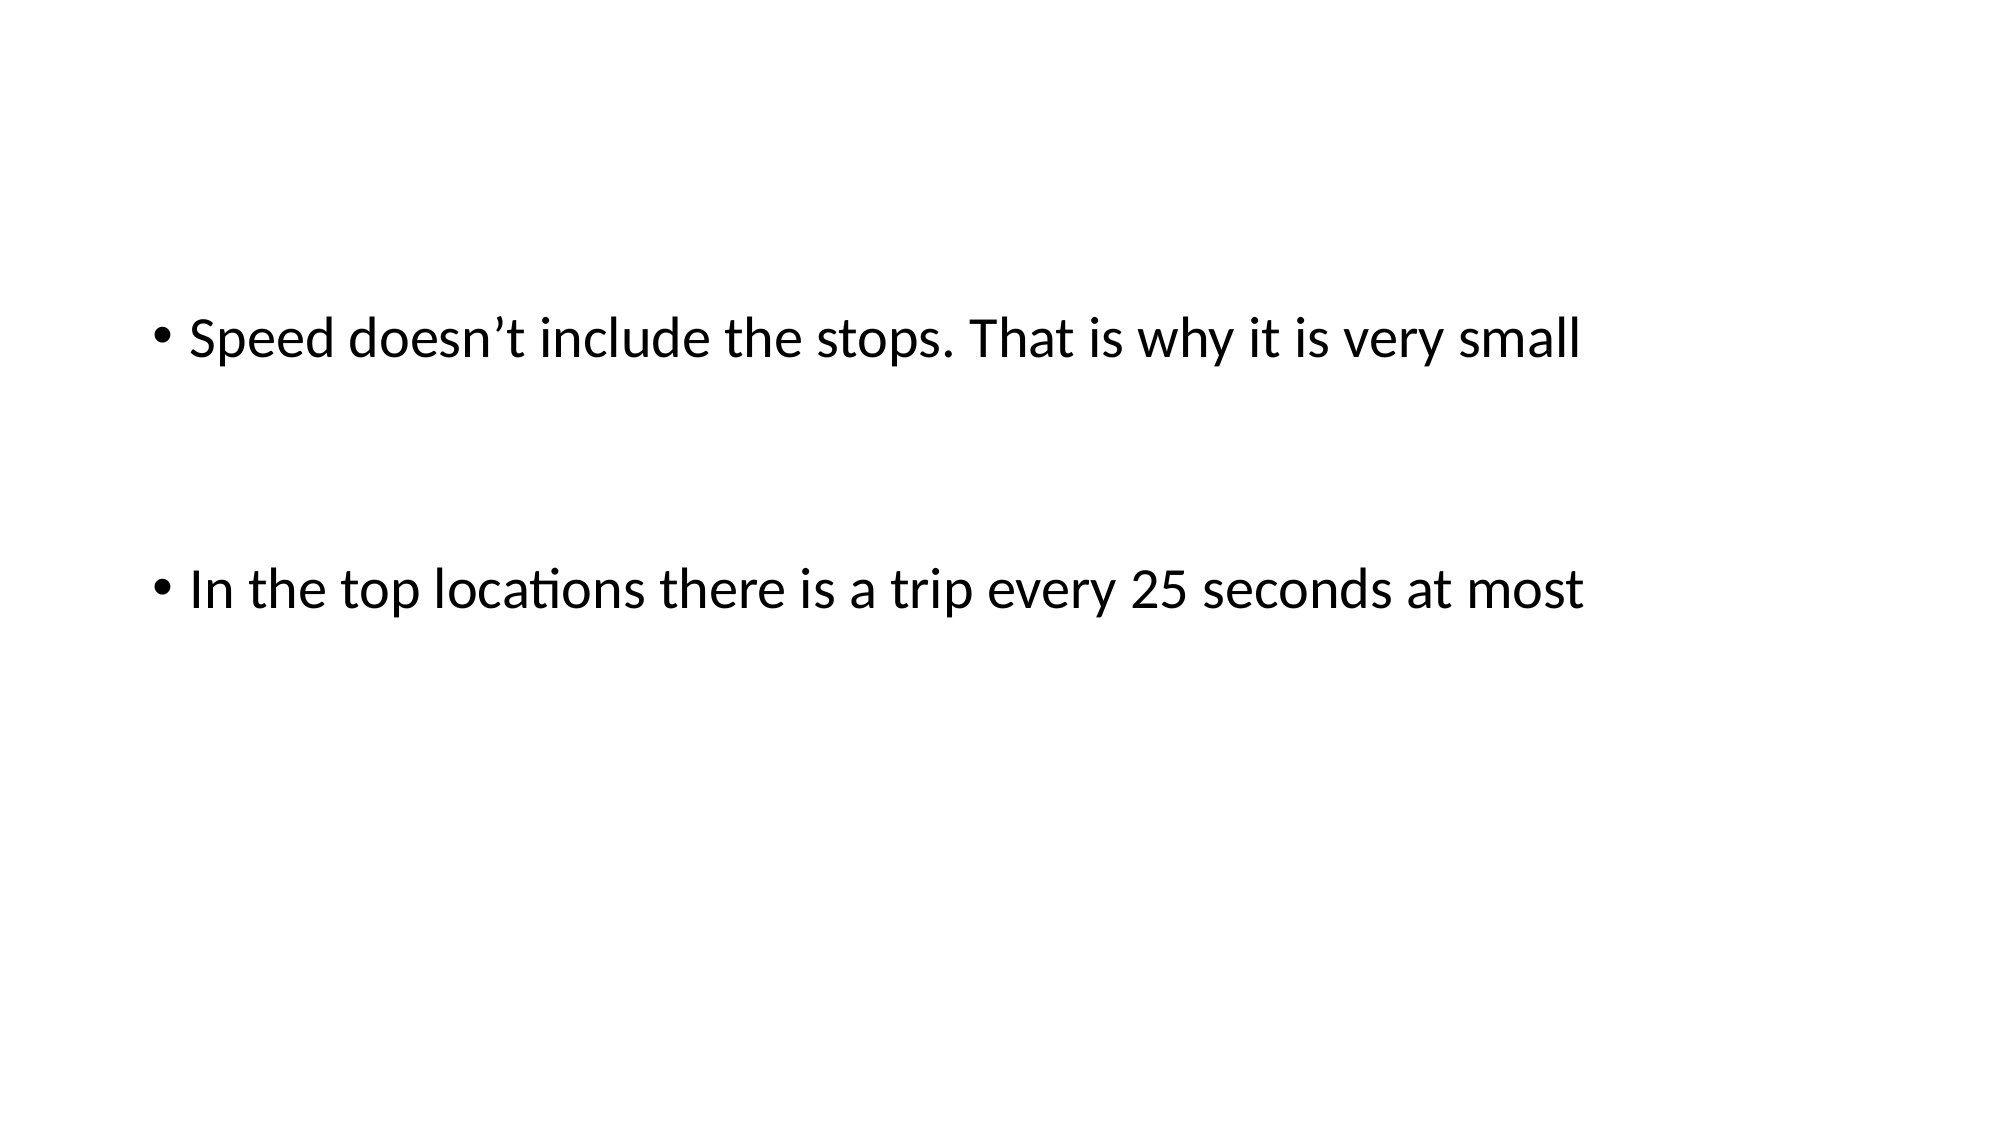

#
Speed doesn’t include the stops. That is why it is very small

In the top locations there is a trip every 25 seconds at most